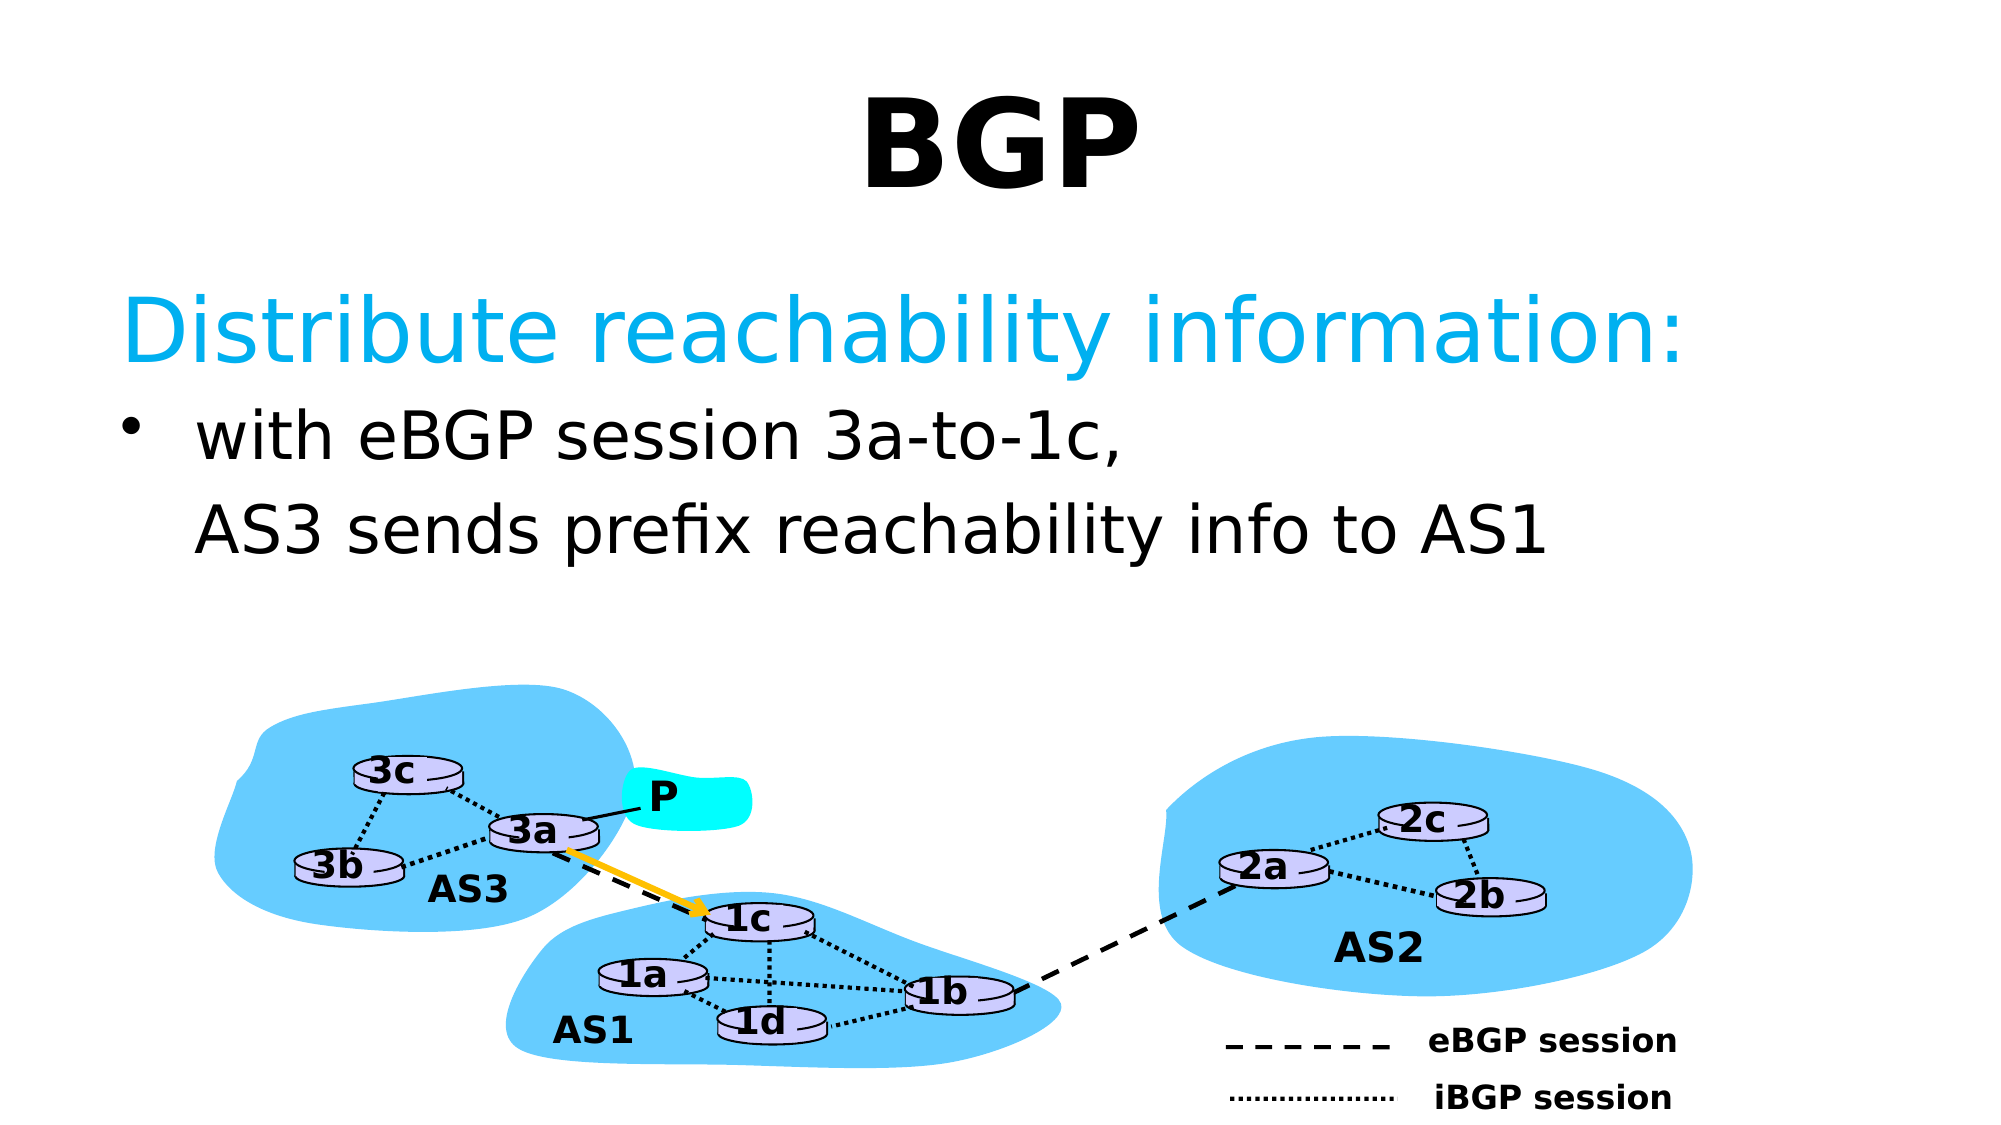

# BGP
Distribute reachability information:
with eBGP session 3a-to-1c,
	AS3 sends prefix reachability info to AS1

3c

P

2c

3a

3b
2a

AS3
2b

1c

AS2

1a

1b

1d

AS1

eBGP session

iBGP session